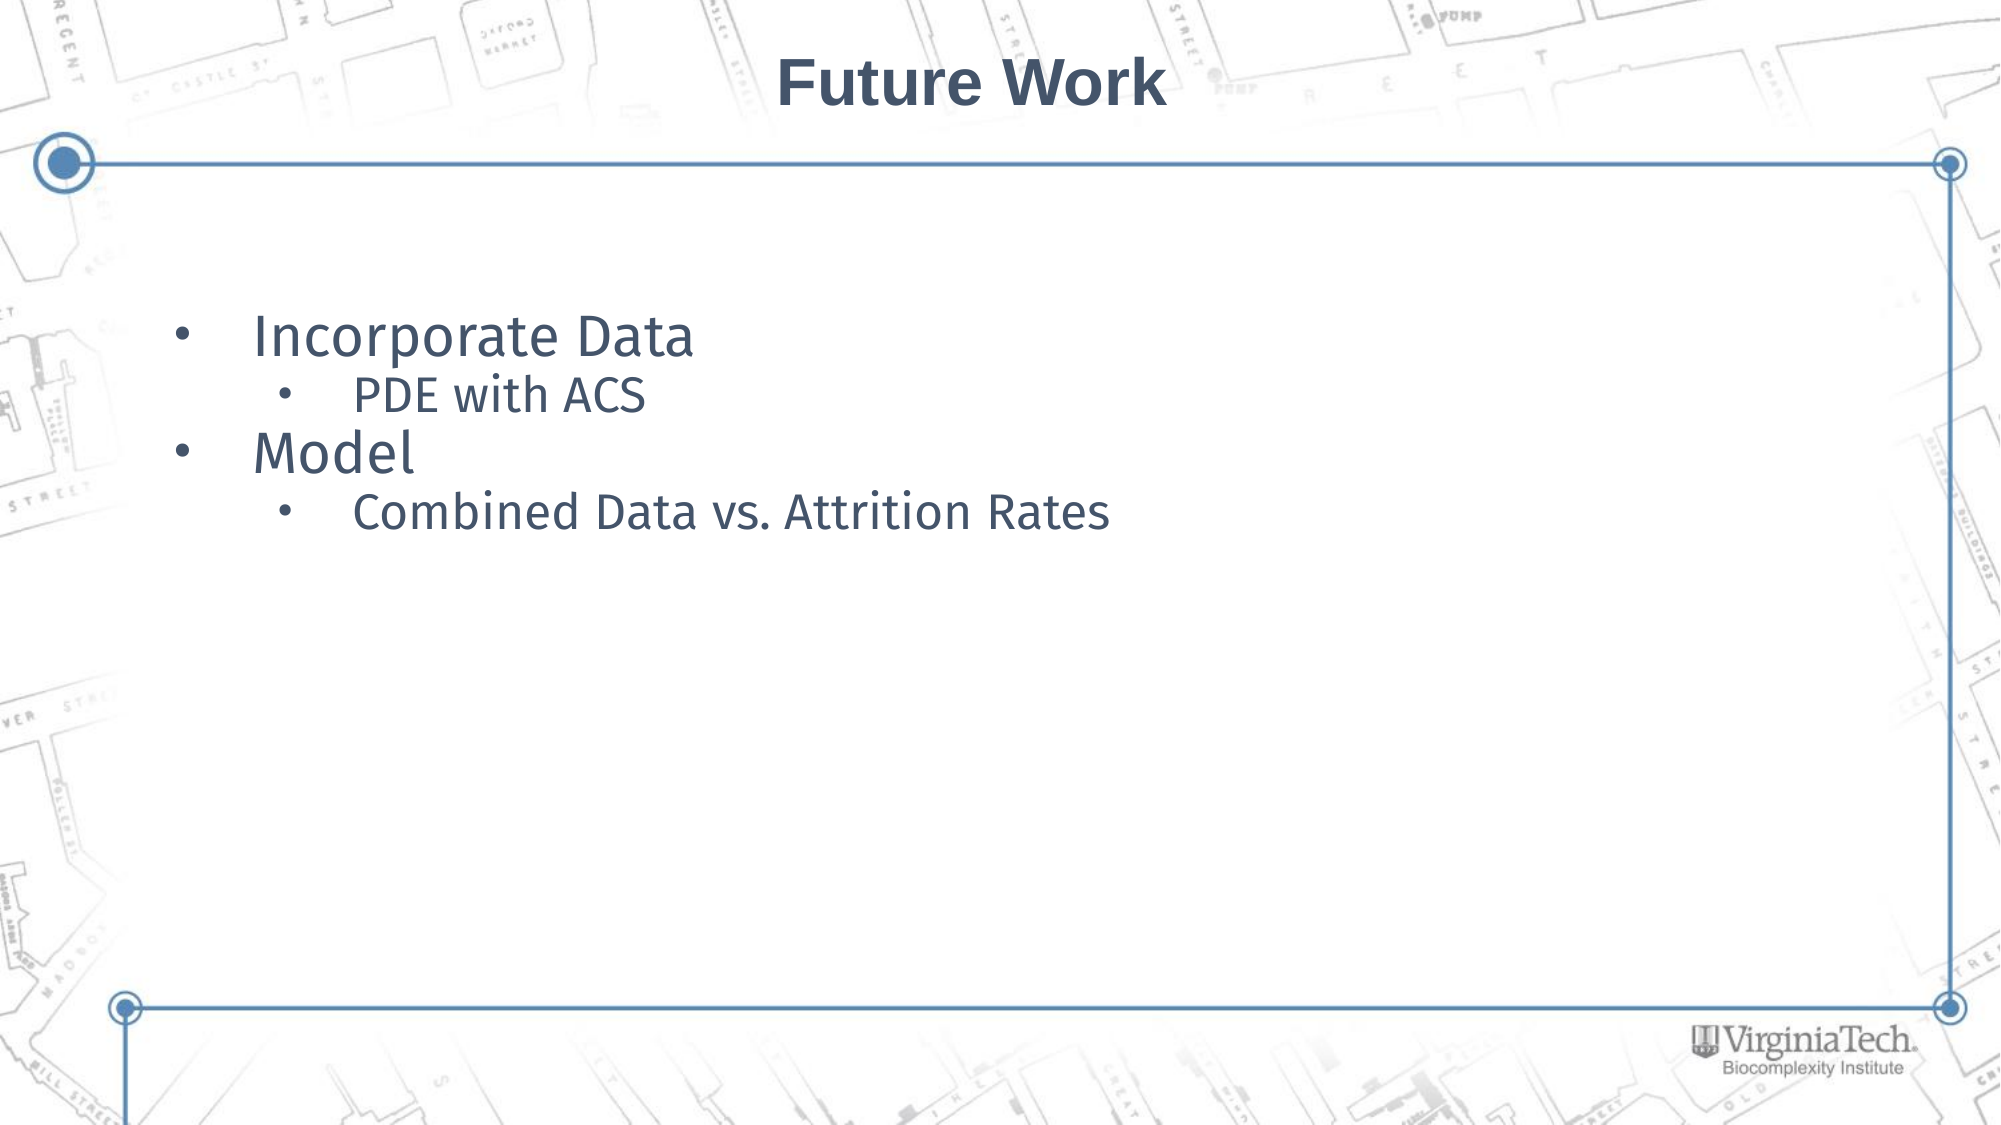

# Future Work

Incorporate Data
PDE with ACS
Model
Combined Data vs. Attrition Rates